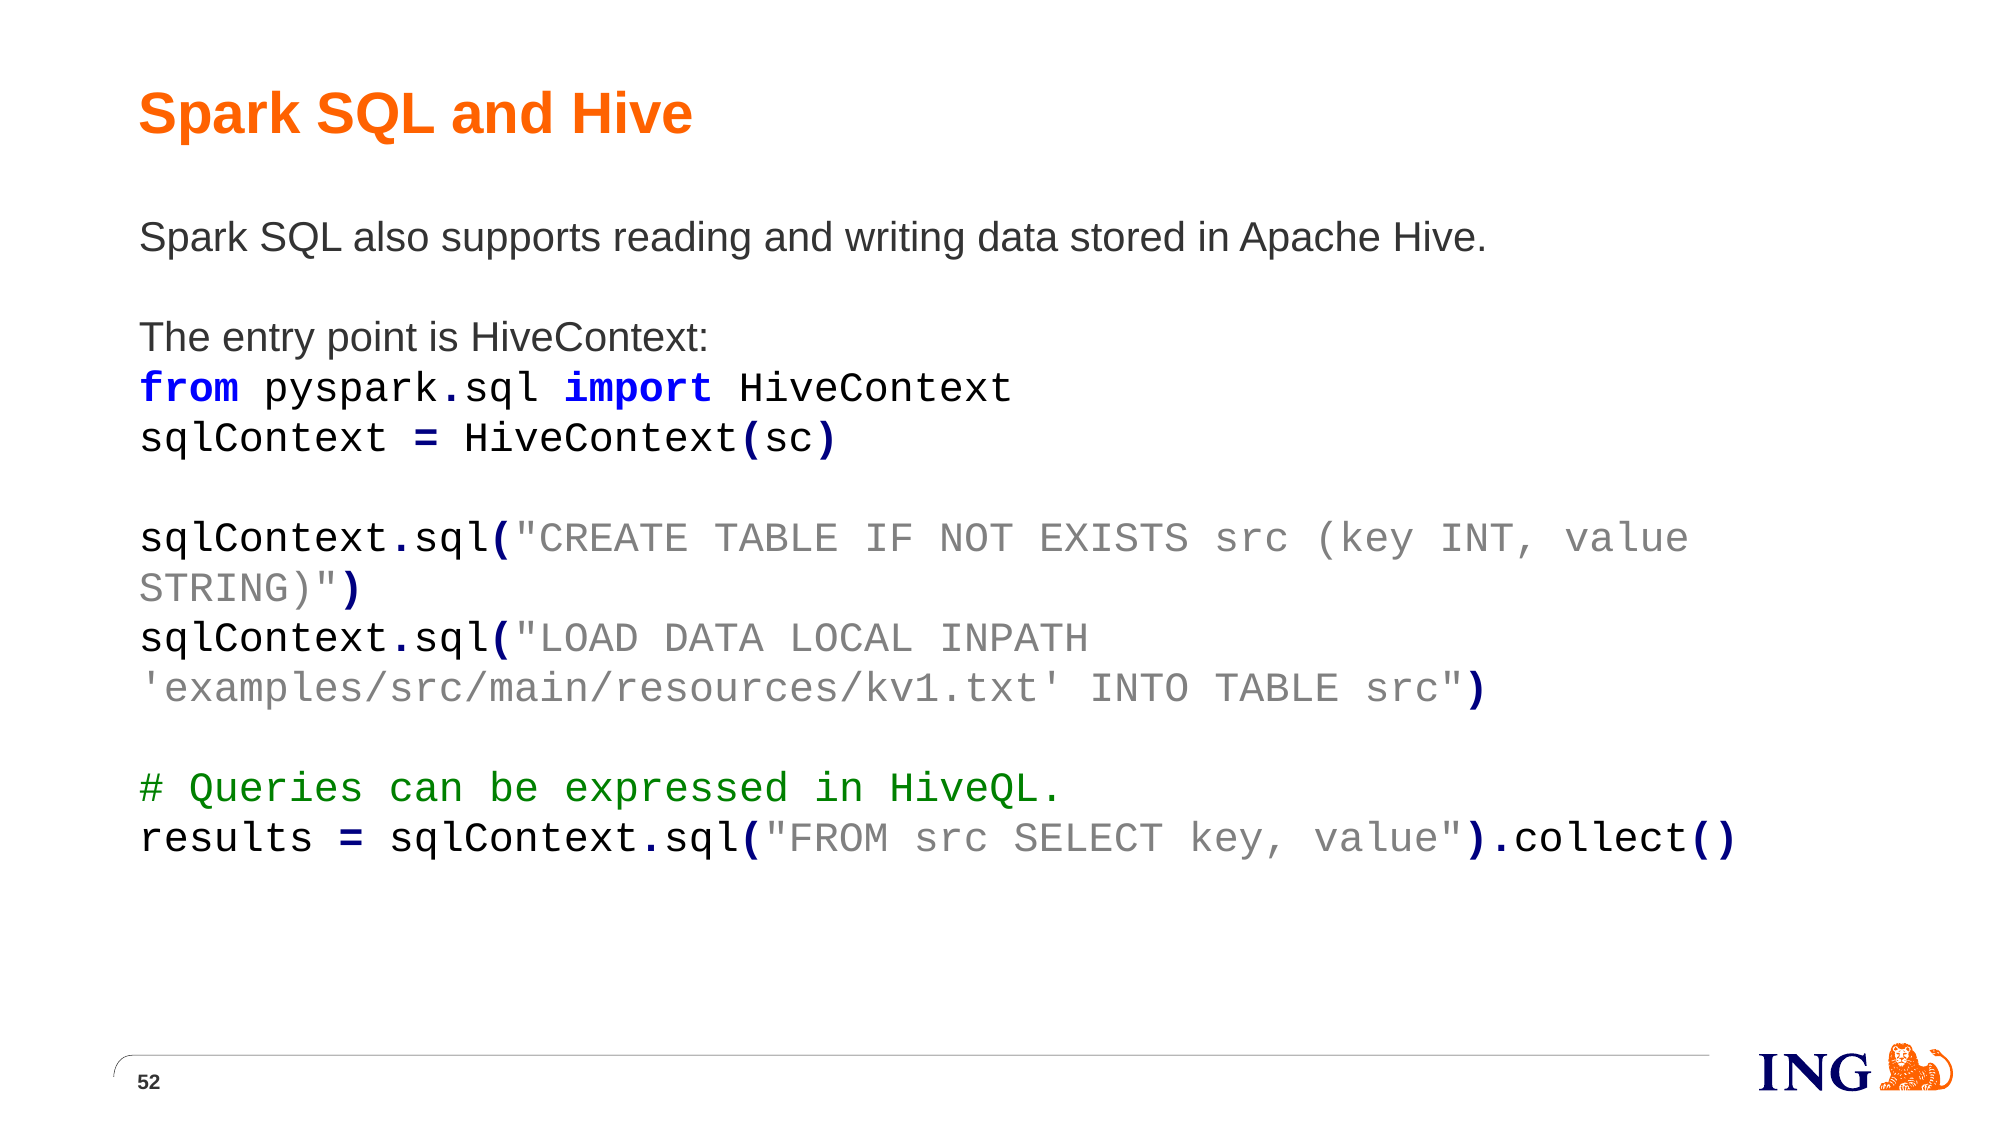

# Spark SQL and Hive
Spark SQL also supports reading and writing data stored in Apache Hive.

The entry point is HiveContext:
from pyspark.sql import HiveContext
sqlContext = HiveContext(sc)

sqlContext.sql("CREATE TABLE IF NOT EXISTS src (key INT, value STRING)")
sqlContext.sql("LOAD DATA LOCAL INPATH 'examples/src/main/resources/kv1.txt' INTO TABLE src")

# Queries can be expressed in HiveQL.
results = sqlContext.sql("FROM src SELECT key, value").collect()
52